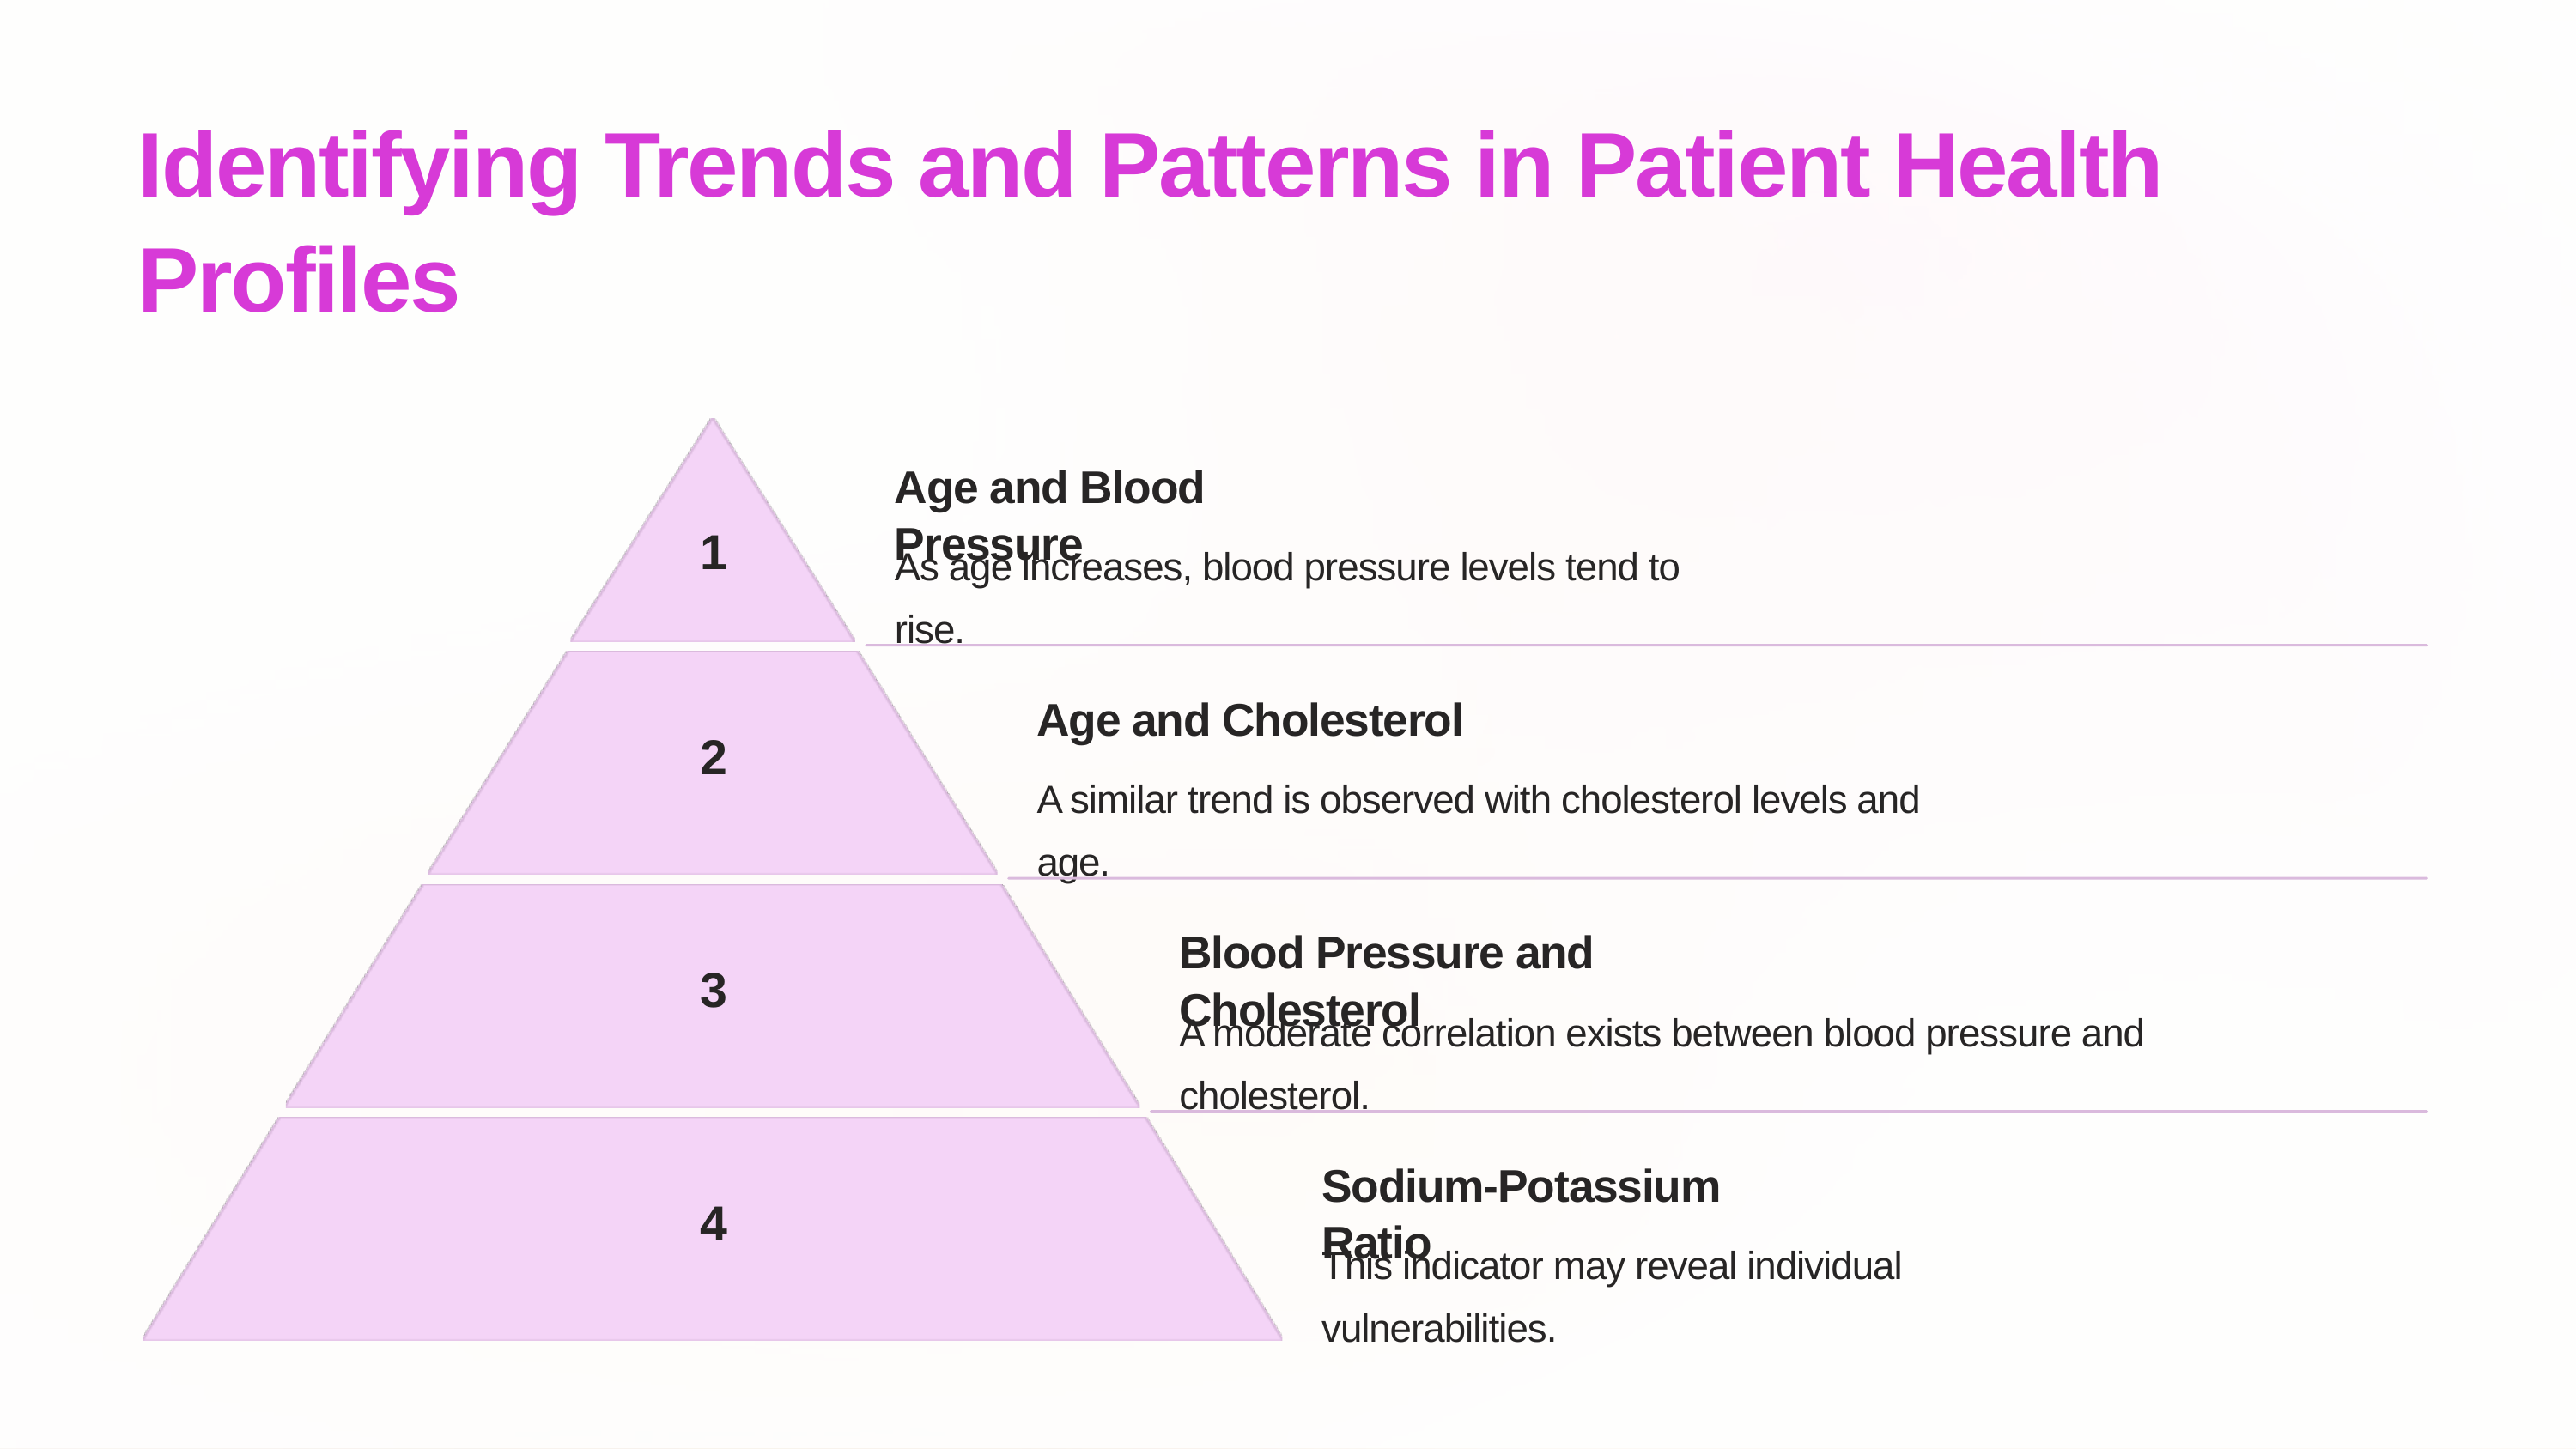

Identifying Trends and Patterns in Patient Health Profiles

Age and Blood Pressure
1
As age increases, blood pressure levels tend to rise.

Age and Cholesterol
2
A similar trend is observed with cholesterol levels and age.

Blood Pressure and Cholesterol
3
A moderate correlation exists between blood pressure and cholesterol.

Sodium-Potassium Ratio
4
This indicator may reveal individual vulnerabilities.